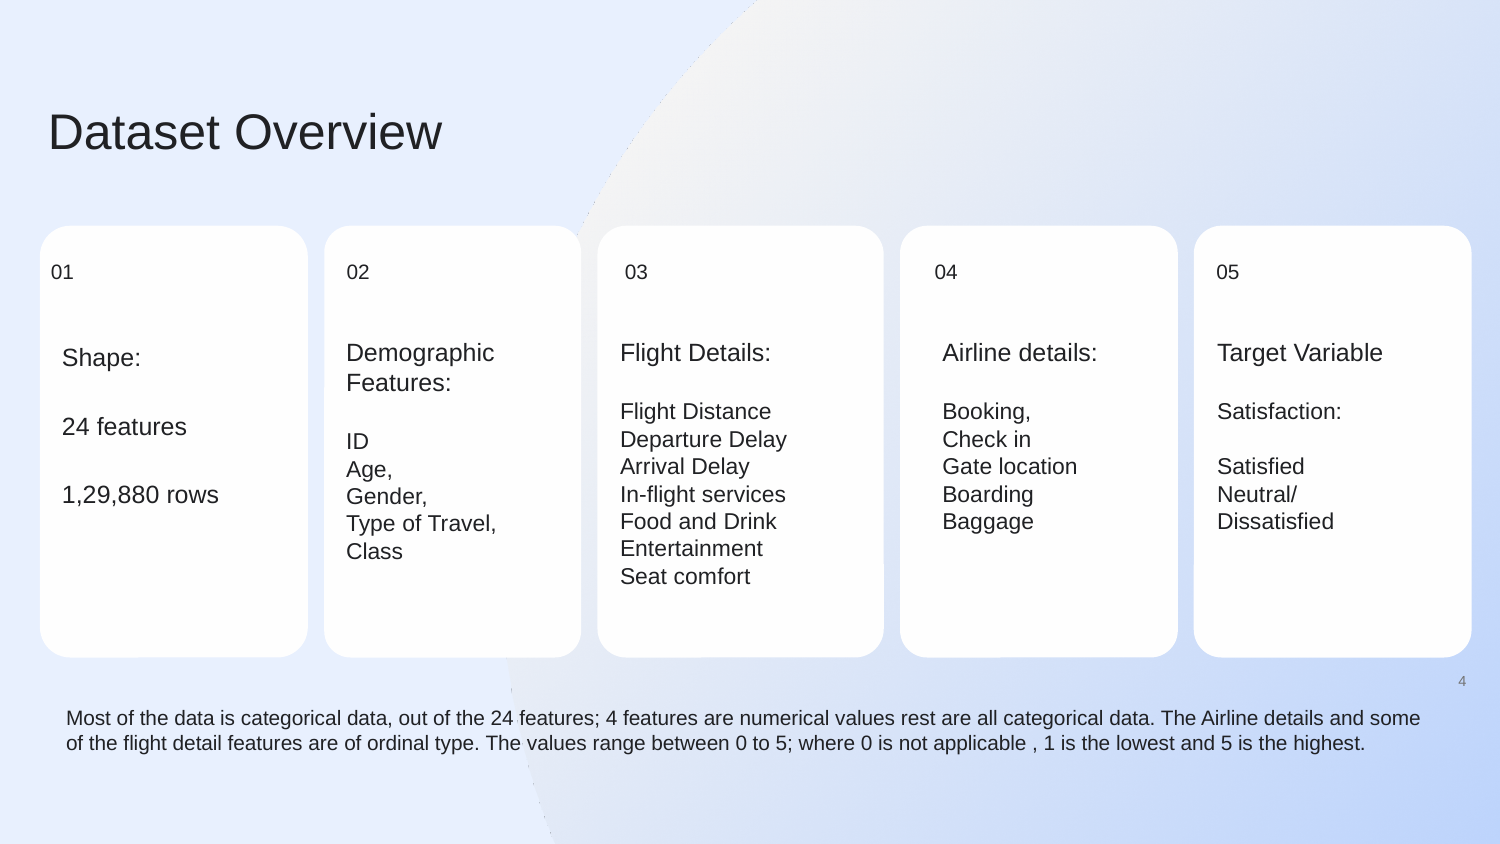

# Dataset Overview

01
02
03
04
05
Shape:

24 features

1,29,880 rows
Demographic Features:

ID
Age,
Gender,
Type of Travel,
Class

Flight Details:

Flight Distance
Departure Delay
Arrival Delay
In-flight services
Food and Drink
Entertainment
Seat comfort

Airline details:

Booking,
Check in
Gate location
Boarding
Baggage
Target Variable

Satisfaction:

Satisfied
Neutral/Dissatisfied
4
Most of the data is categorical data, out of the 24 features; 4 features are numerical values rest are all categorical data. The Airline details and some of the flight detail features are of ordinal type. The values range between 0 to 5; where 0 is not applicable , 1 is the lowest and 5 is the highest.